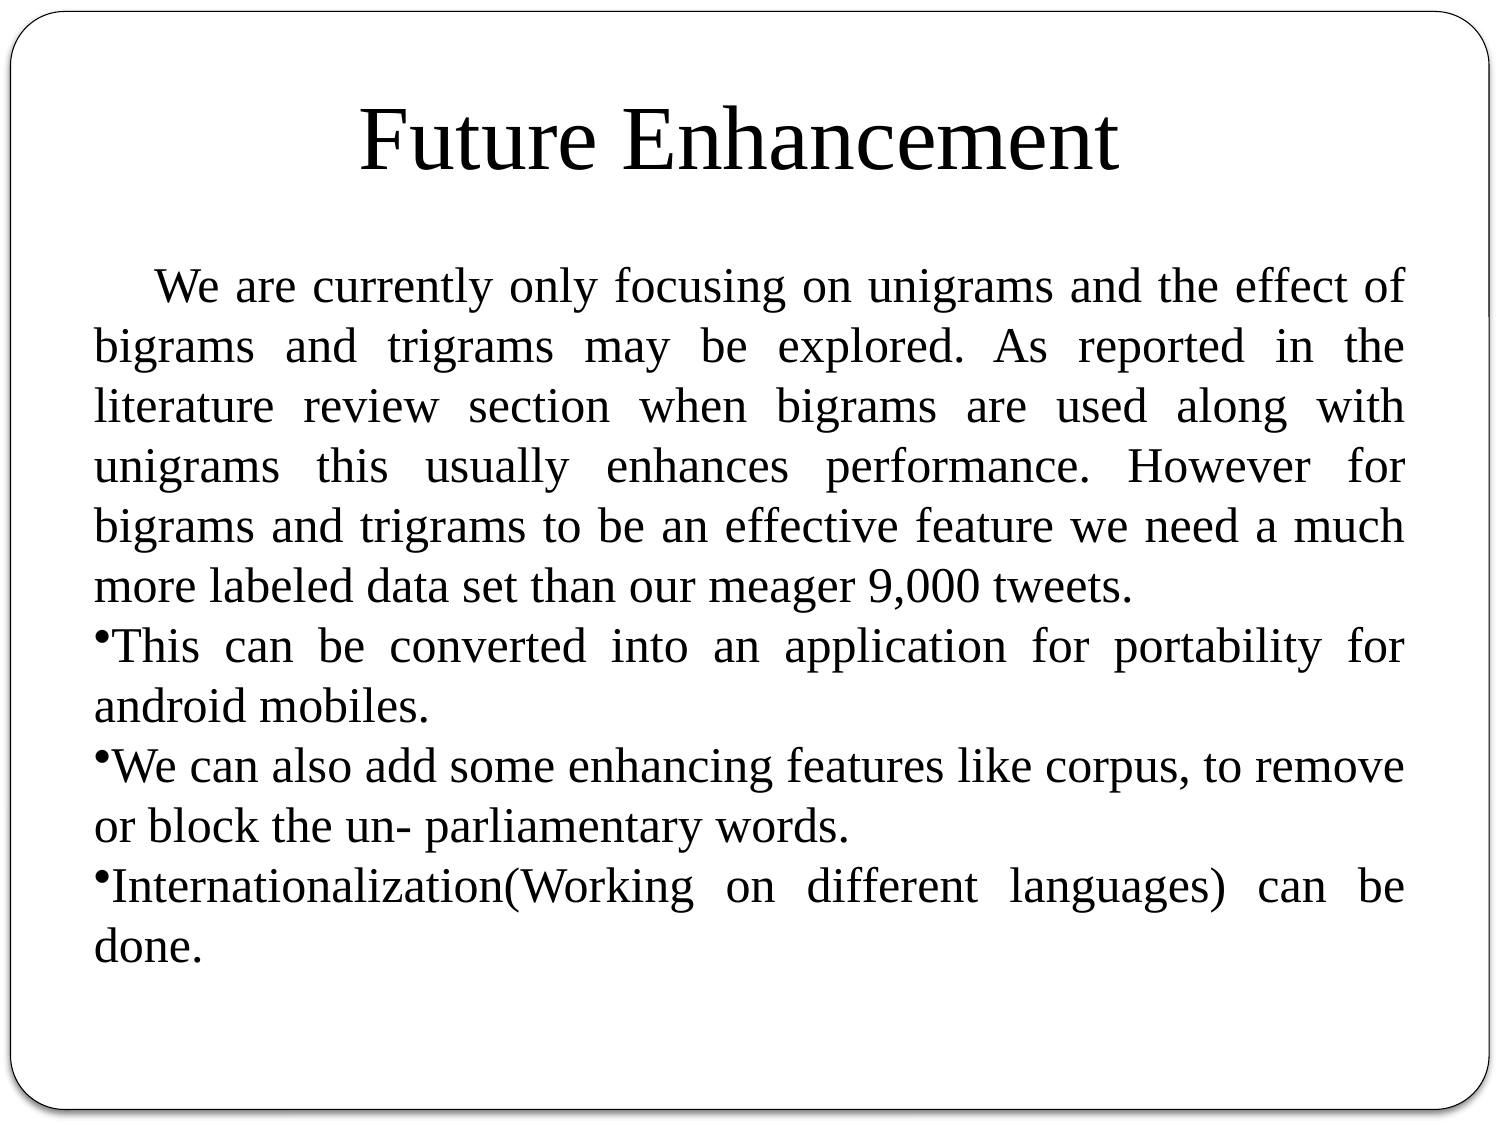

Future Enhancement

We are currently only focusing on unigrams and the effect of bigrams and trigrams may be explored. As reported in the literature review section when bigrams are used along with unigrams this usually enhances performance. However for bigrams and trigrams to be an effective feature we need a much more labeled data set than our meager 9,000 tweets.
This can be converted into an application for portability for android mobiles.
We can also add some enhancing features like corpus, to remove or block the un- parliamentary words.
Internationalization(Working on different languages) can be done.